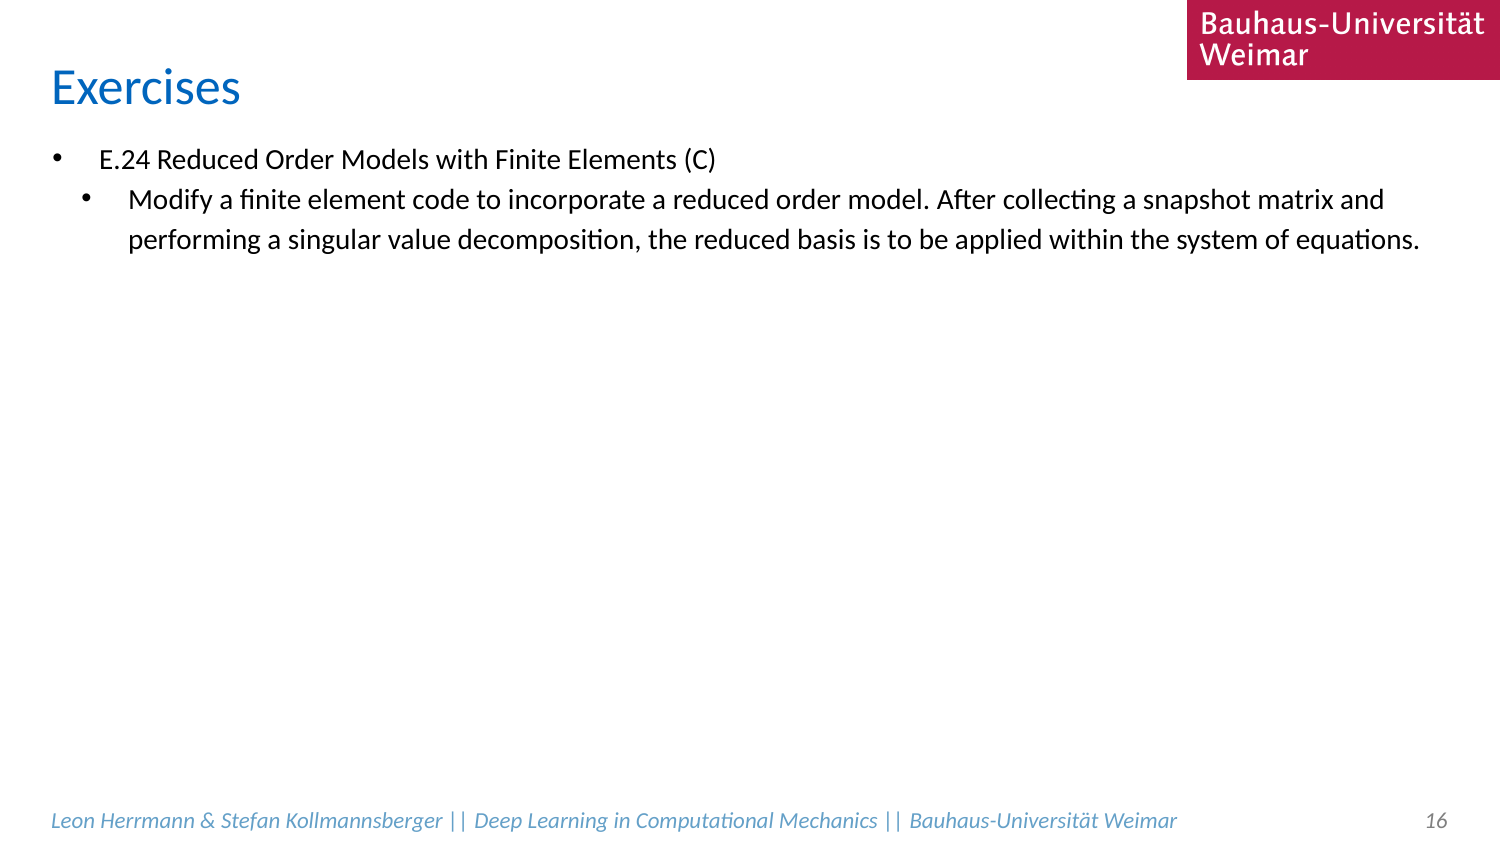

# Exercises
E.24 Reduced Order Models with Finite Elements (C)
Modify a finite element code to incorporate a reduced order model. After collecting a snapshot matrix and performing a singular value decomposition, the reduced basis is to be applied within the system of equations.
Leon Herrmann & Stefan Kollmannsberger || Deep Learning in Computational Mechanics || Bauhaus-Universität Weimar
16